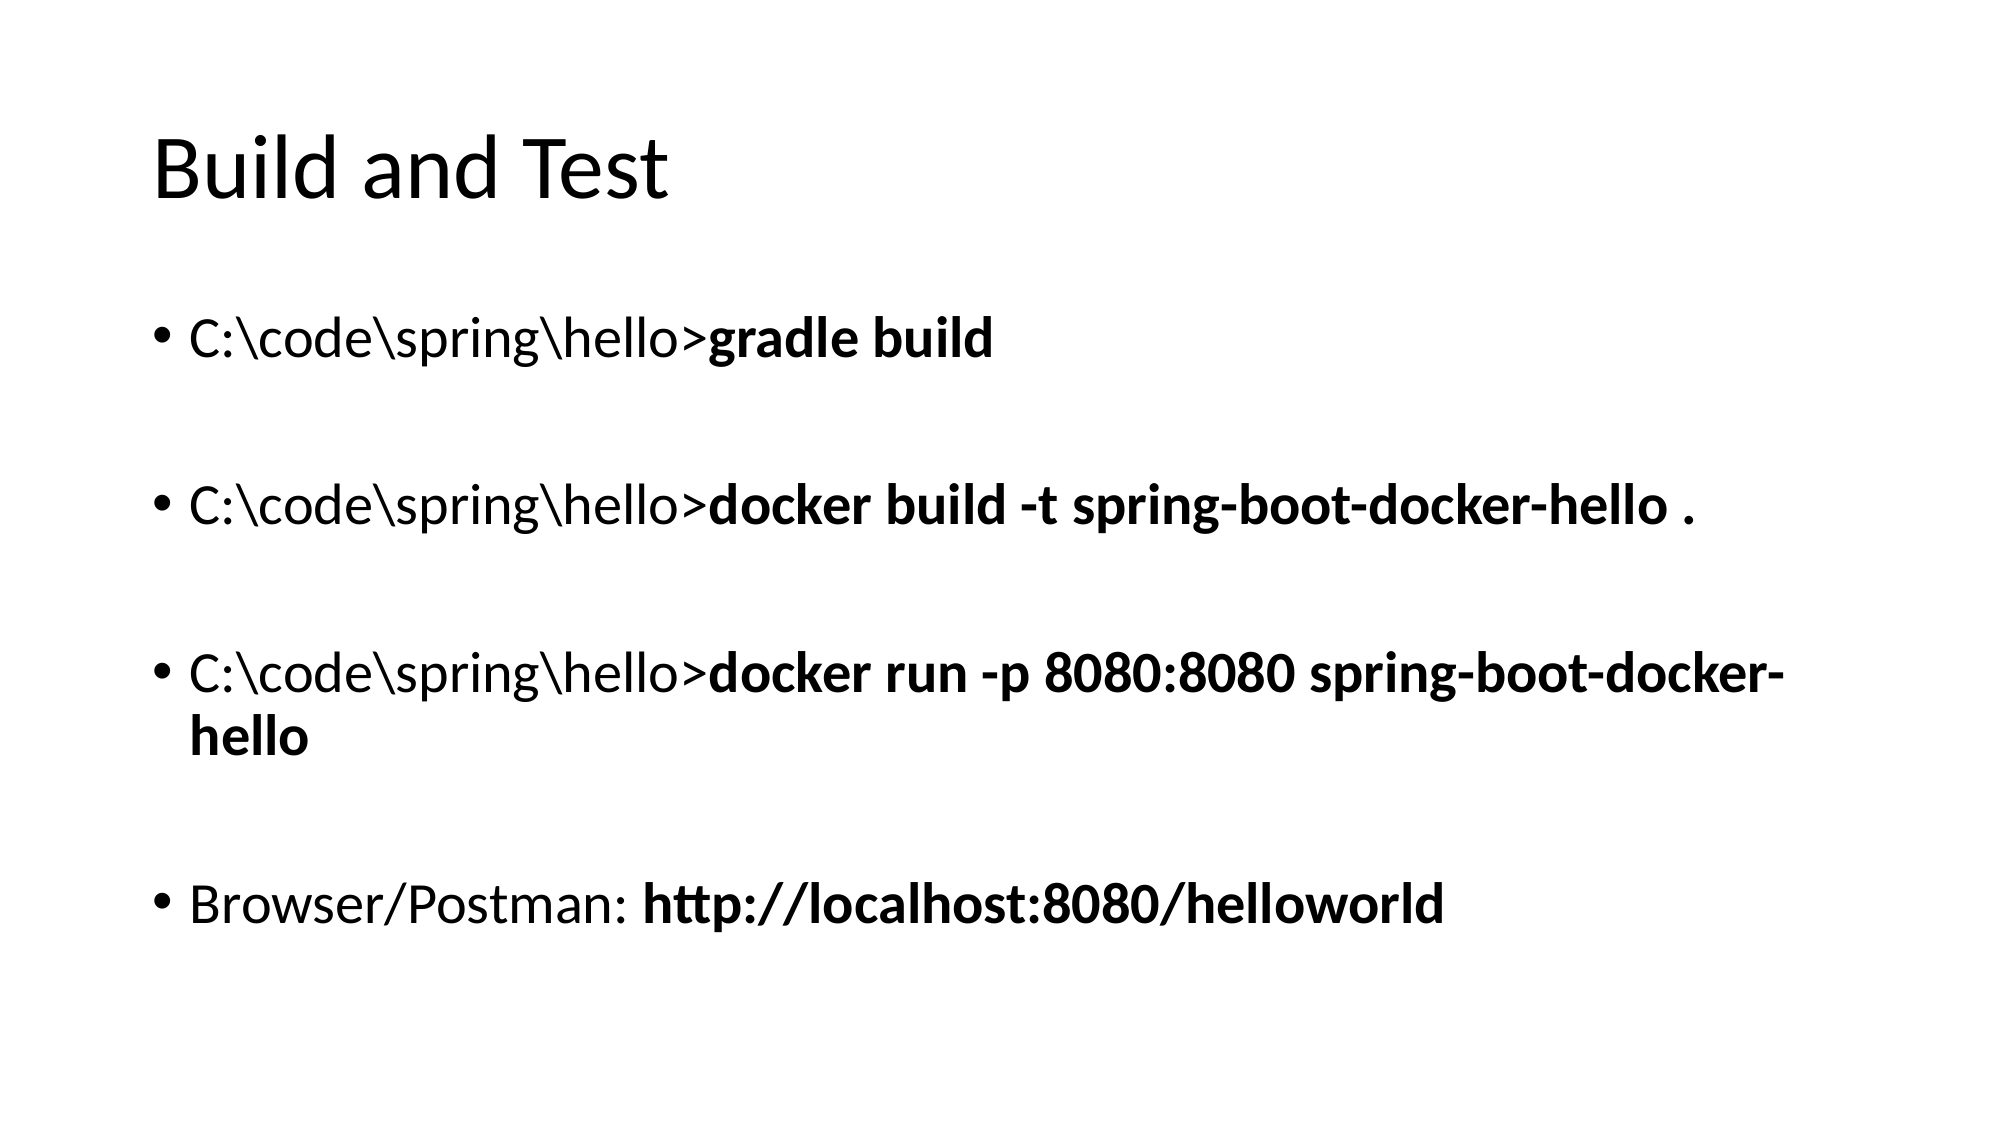

# Build and Test
C:\code\spring\hello>gradle build

C:\code\spring\hello>docker build -t spring-boot-docker-hello .

C:\code\spring\hello>docker run -p 8080:8080 spring-boot-docker-hello

Browser/Postman: http://localhost:8080/helloworld